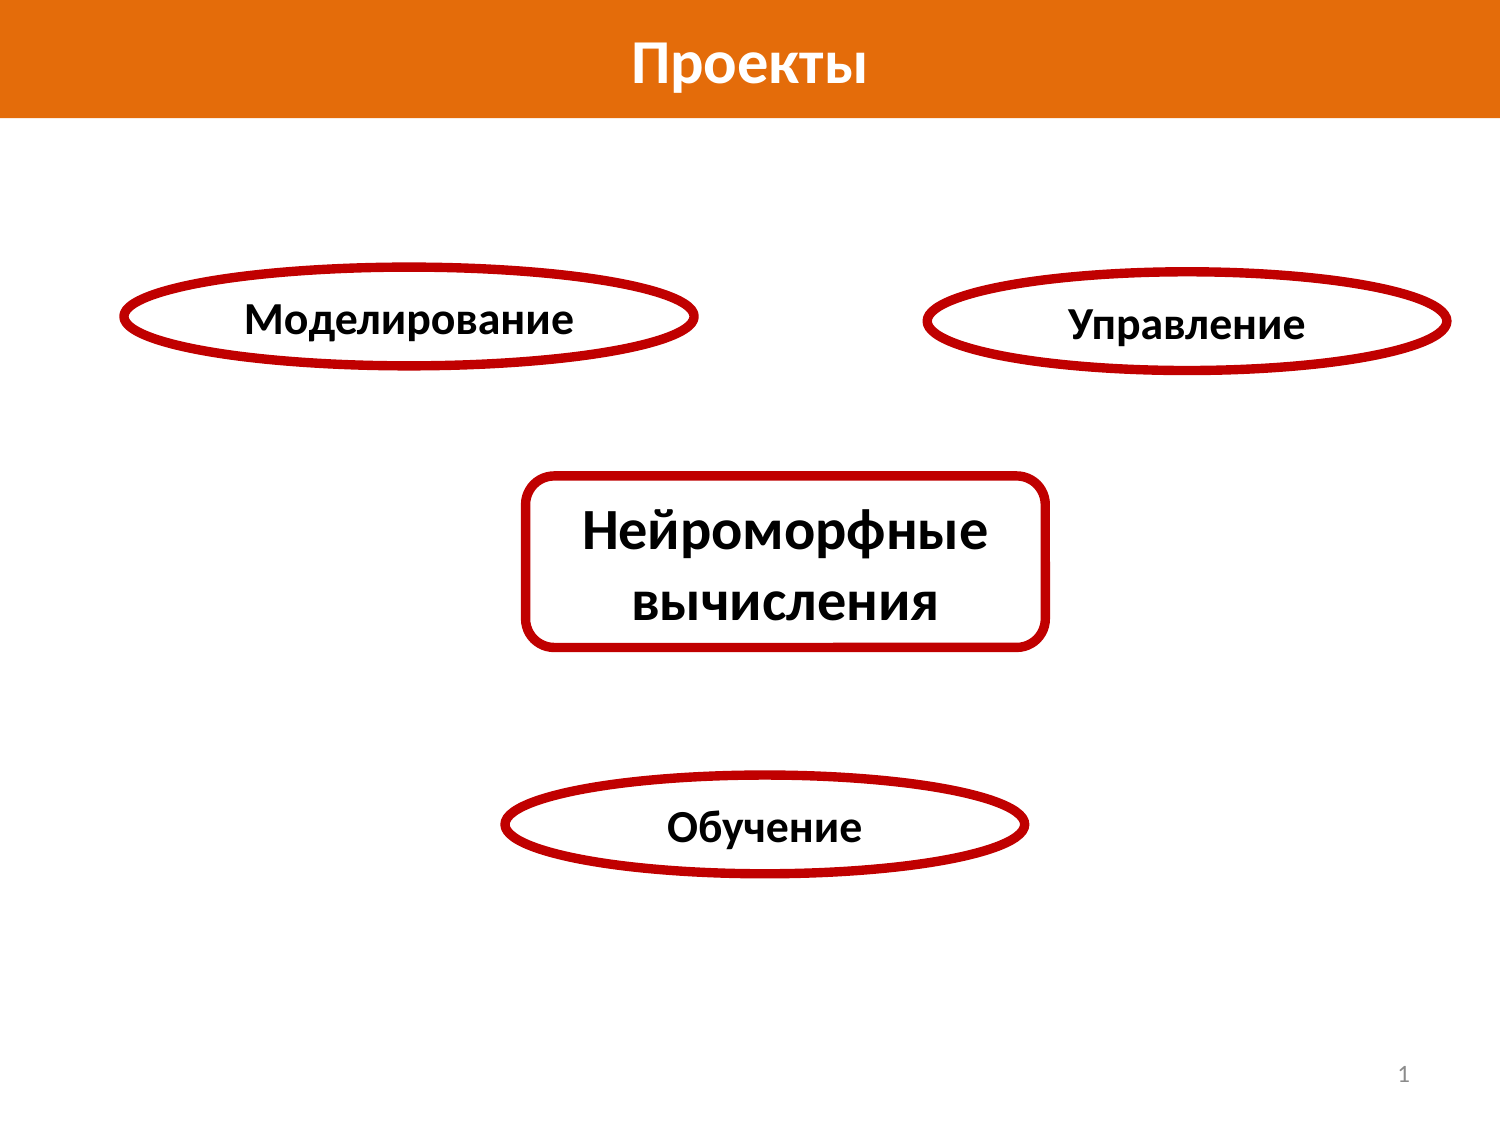

# Проекты
Моделирование
Управление
Нейроморфные вычисления
Обучение
1